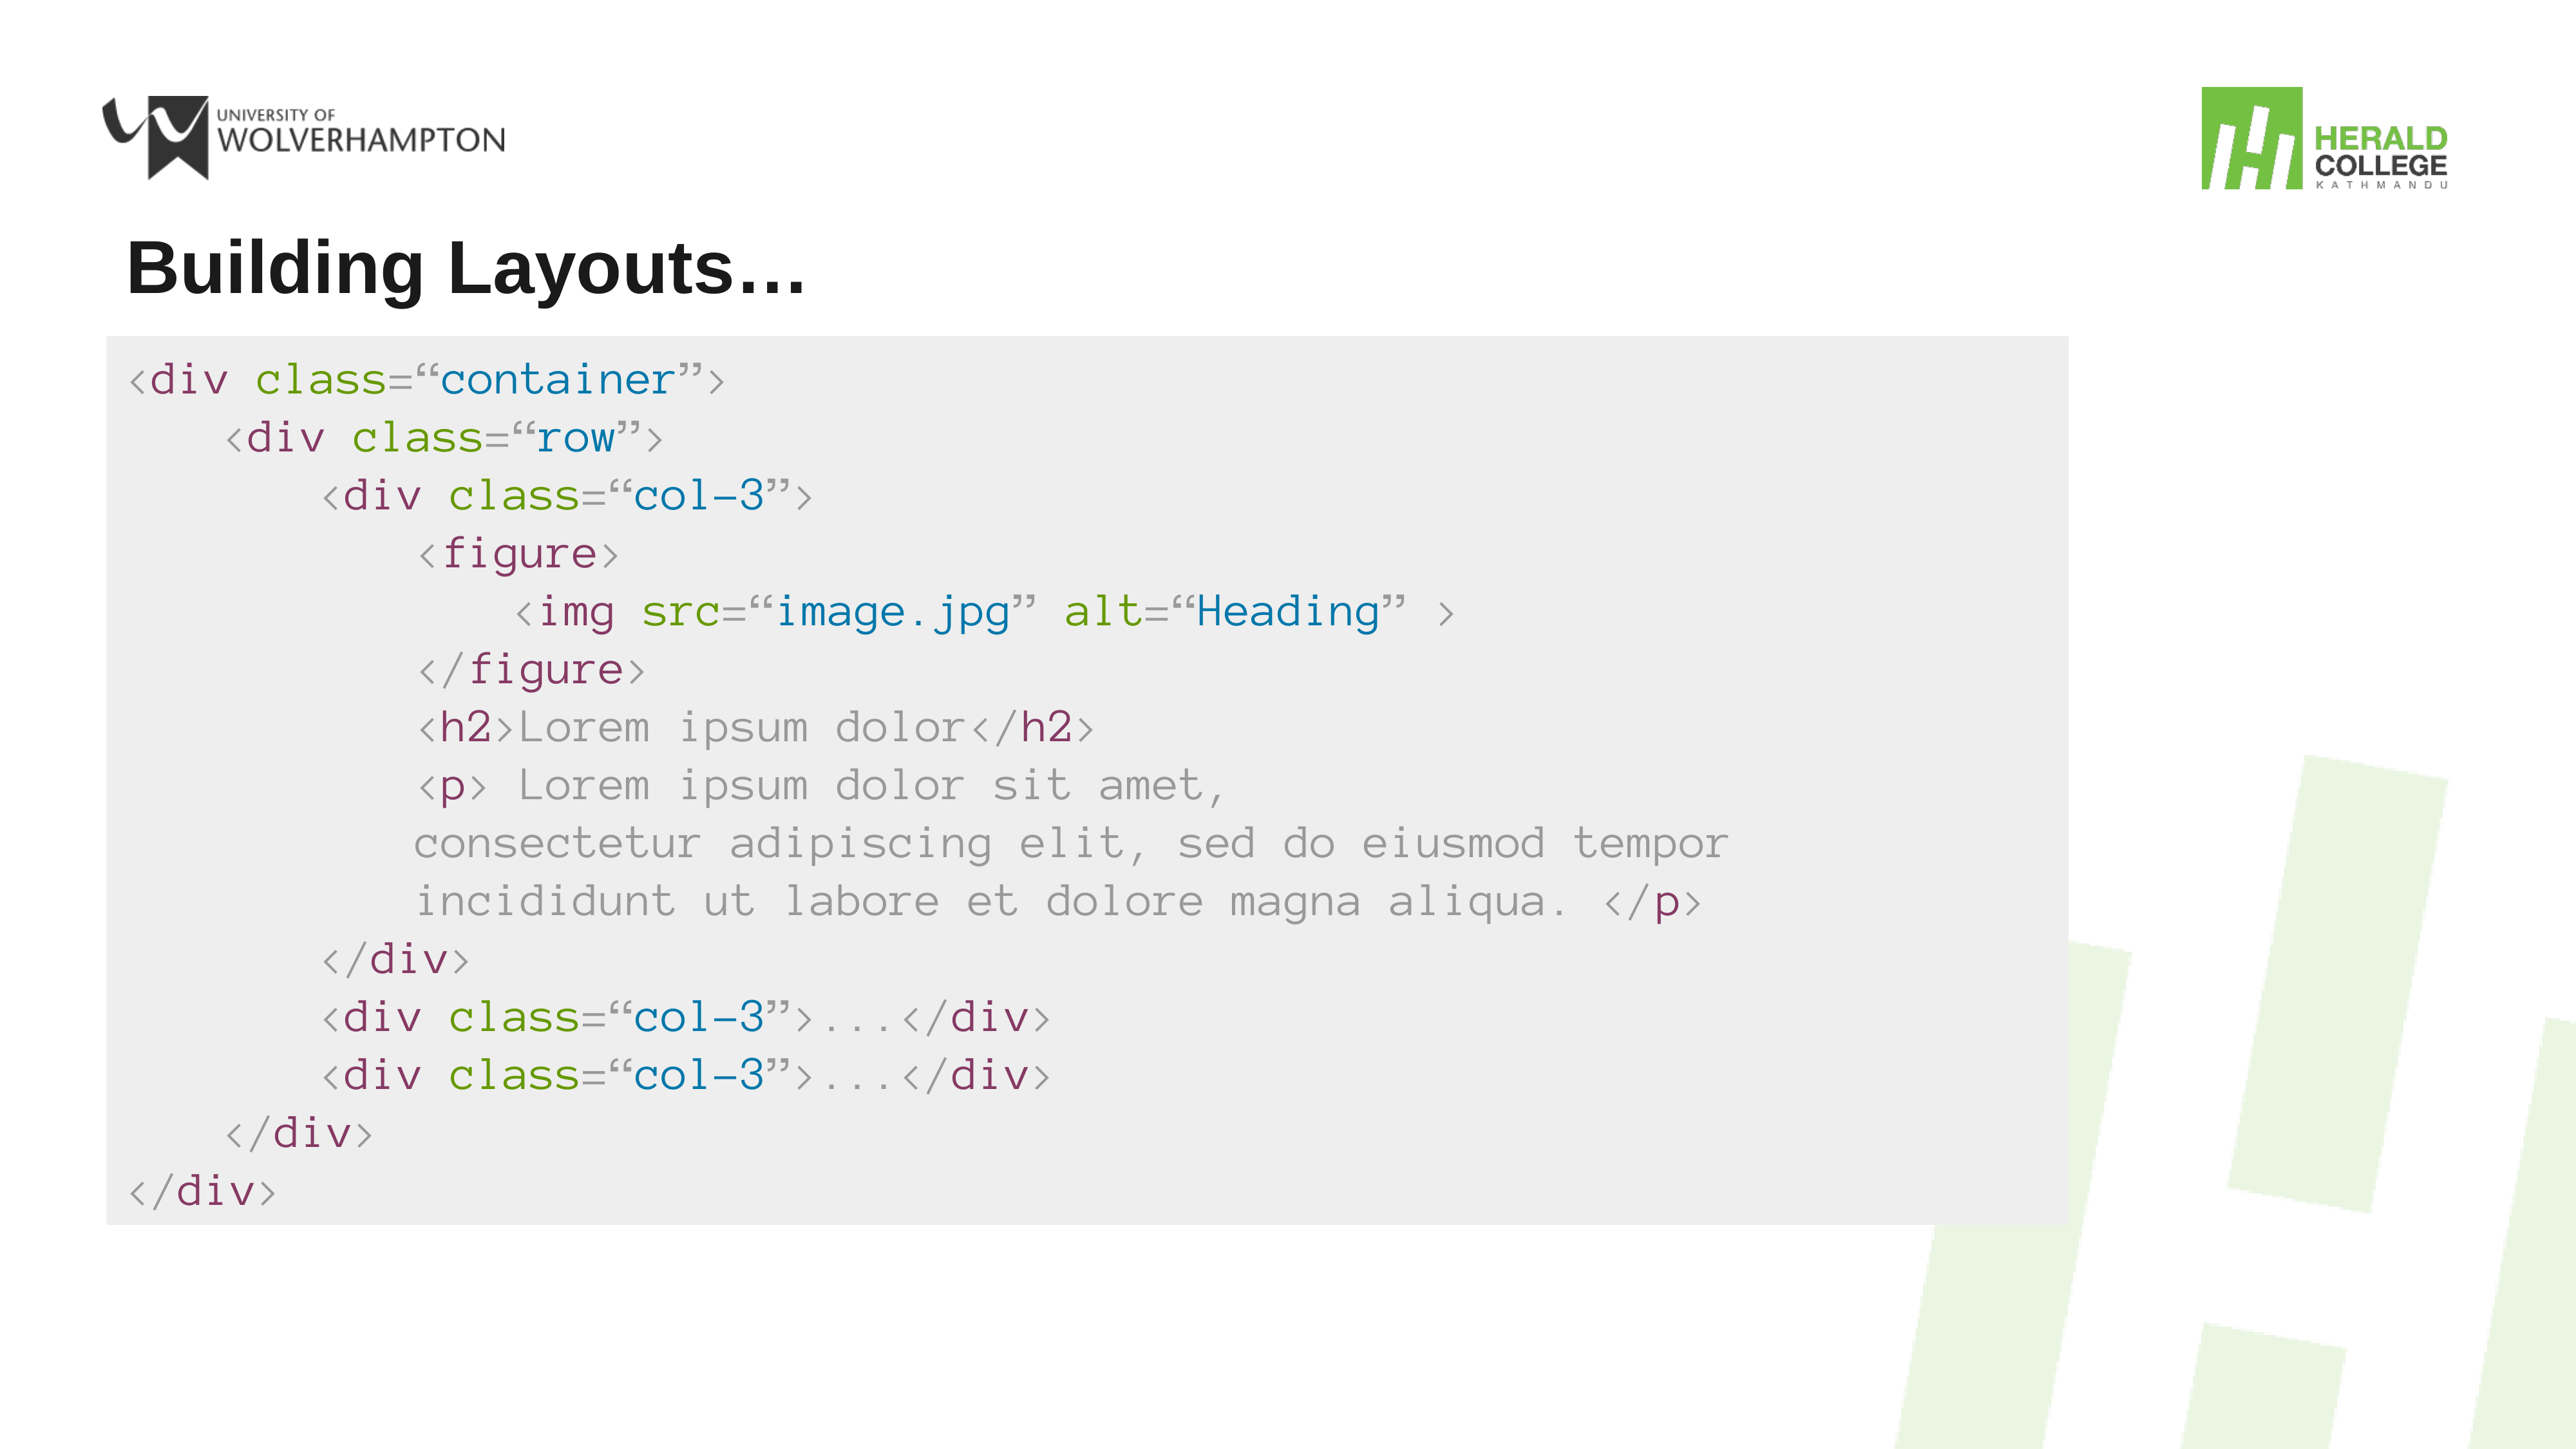

# Building Layouts…
<div class=“container”>
	<div class=“row”>
		<div class=“col-3”>
			<figure>
				<img src=“image.jpg” alt=“Heading” >
			</figure>
			<h2>Lorem ipsum dolor</h2>
			<p> Lorem ipsum dolor sit amet,
			consectetur adipiscing elit, sed do eiusmod tempor
			incididunt ut labore et dolore magna aliqua. </p>
		</div>
		<div class=“col-3”>...</div>
		<div class=“col-3”>...</div>
	</div>
</div>
29